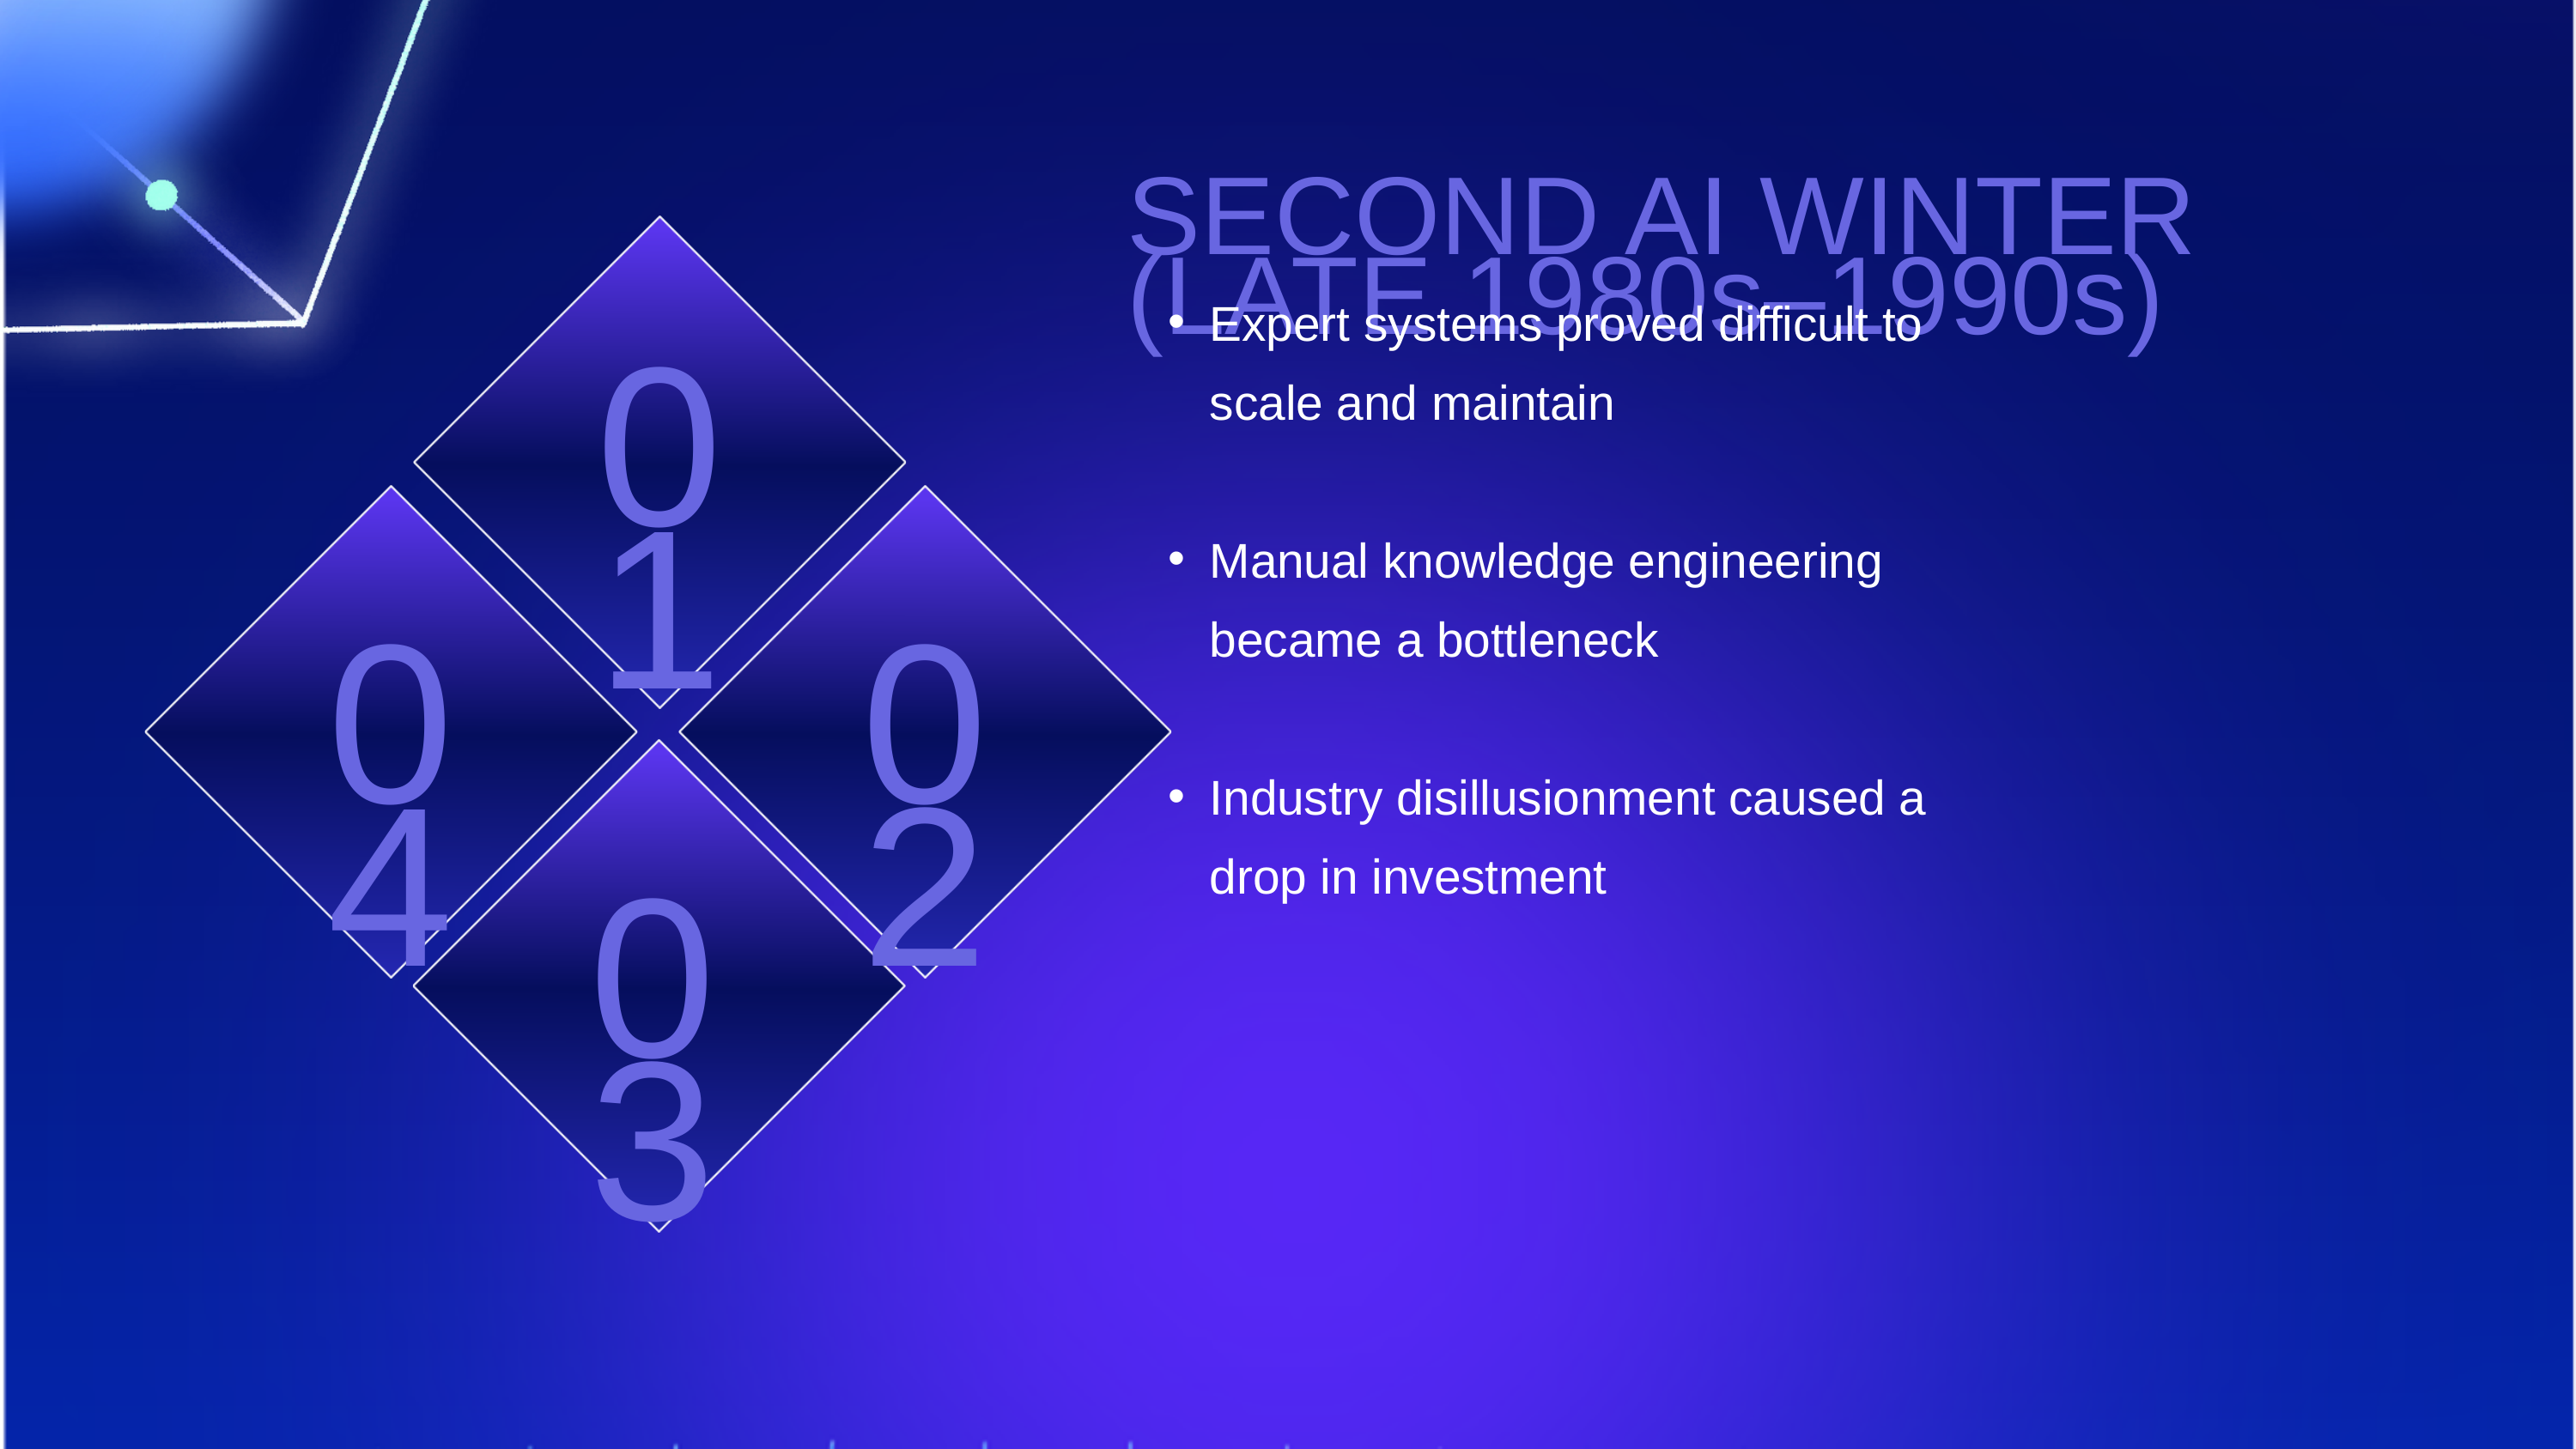

SECOND AI WINTER (LATE 1980s–1990s)

Expert systems proved difficult to scale and maintain

Manual knowledge engineering became a bottleneck

Industry disillusionment caused a drop in investment

01

04
02

03